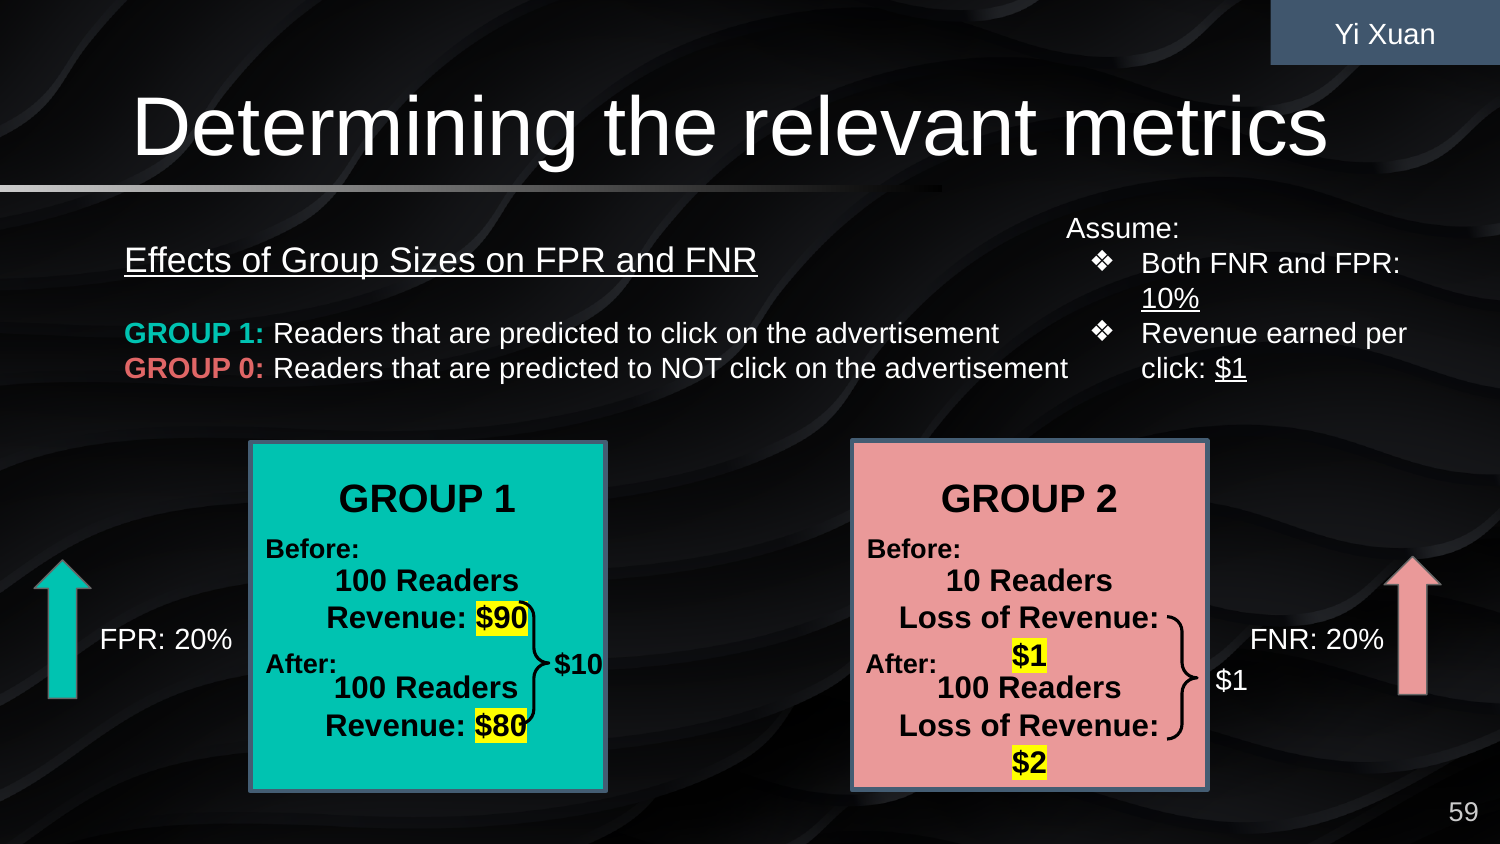

Yi Xuan
# Determining the relevant metrics

Assume:
Both FNR and FPR: 10%
Revenue earned per click: $1
Effects of Group Sizes on FPR and FNR

GROUP 1: Readers that are predicted to click on the advertisement
GROUP 0: Readers that are predicted to NOT click on the advertisement

GROUP 1

100 Readers
Revenue: $90
GROUP 2

10 Readers
Loss of Revenue: $1
Before:
Before:

FPR: 20%
FNR: 20%

$10
After:
After:
$1
100 Readers
Revenue: $80
100 Readers
Loss of Revenue: $2
59